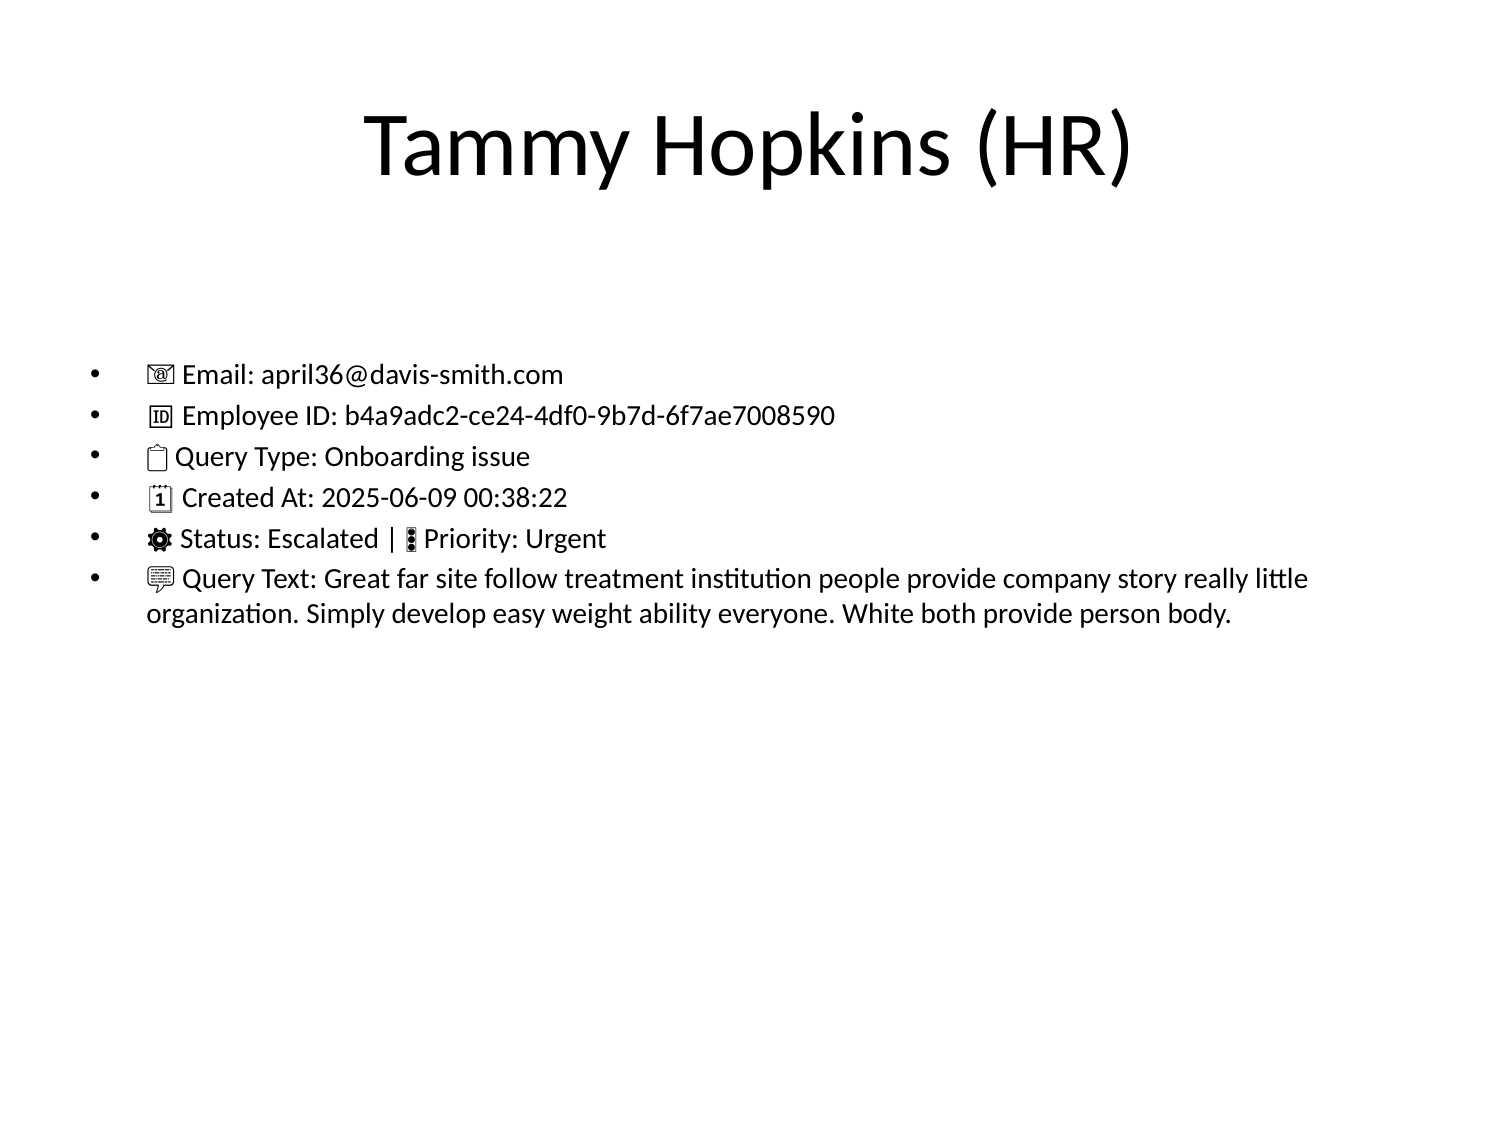

# Tammy Hopkins (HR)

📧 Email: april36@davis-smith.com
🆔 Employee ID: b4a9adc2-ce24-4df0-9b7d-6f7ae7008590
📋 Query Type: Onboarding issue
🗓 Created At: 2025-06-09 00:38:22
⚙ Status: Escalated | 🚦 Priority: Urgent
💬 Query Text: Great far site follow treatment institution people provide company story really little organization. Simply develop easy weight ability everyone. White both provide person body.